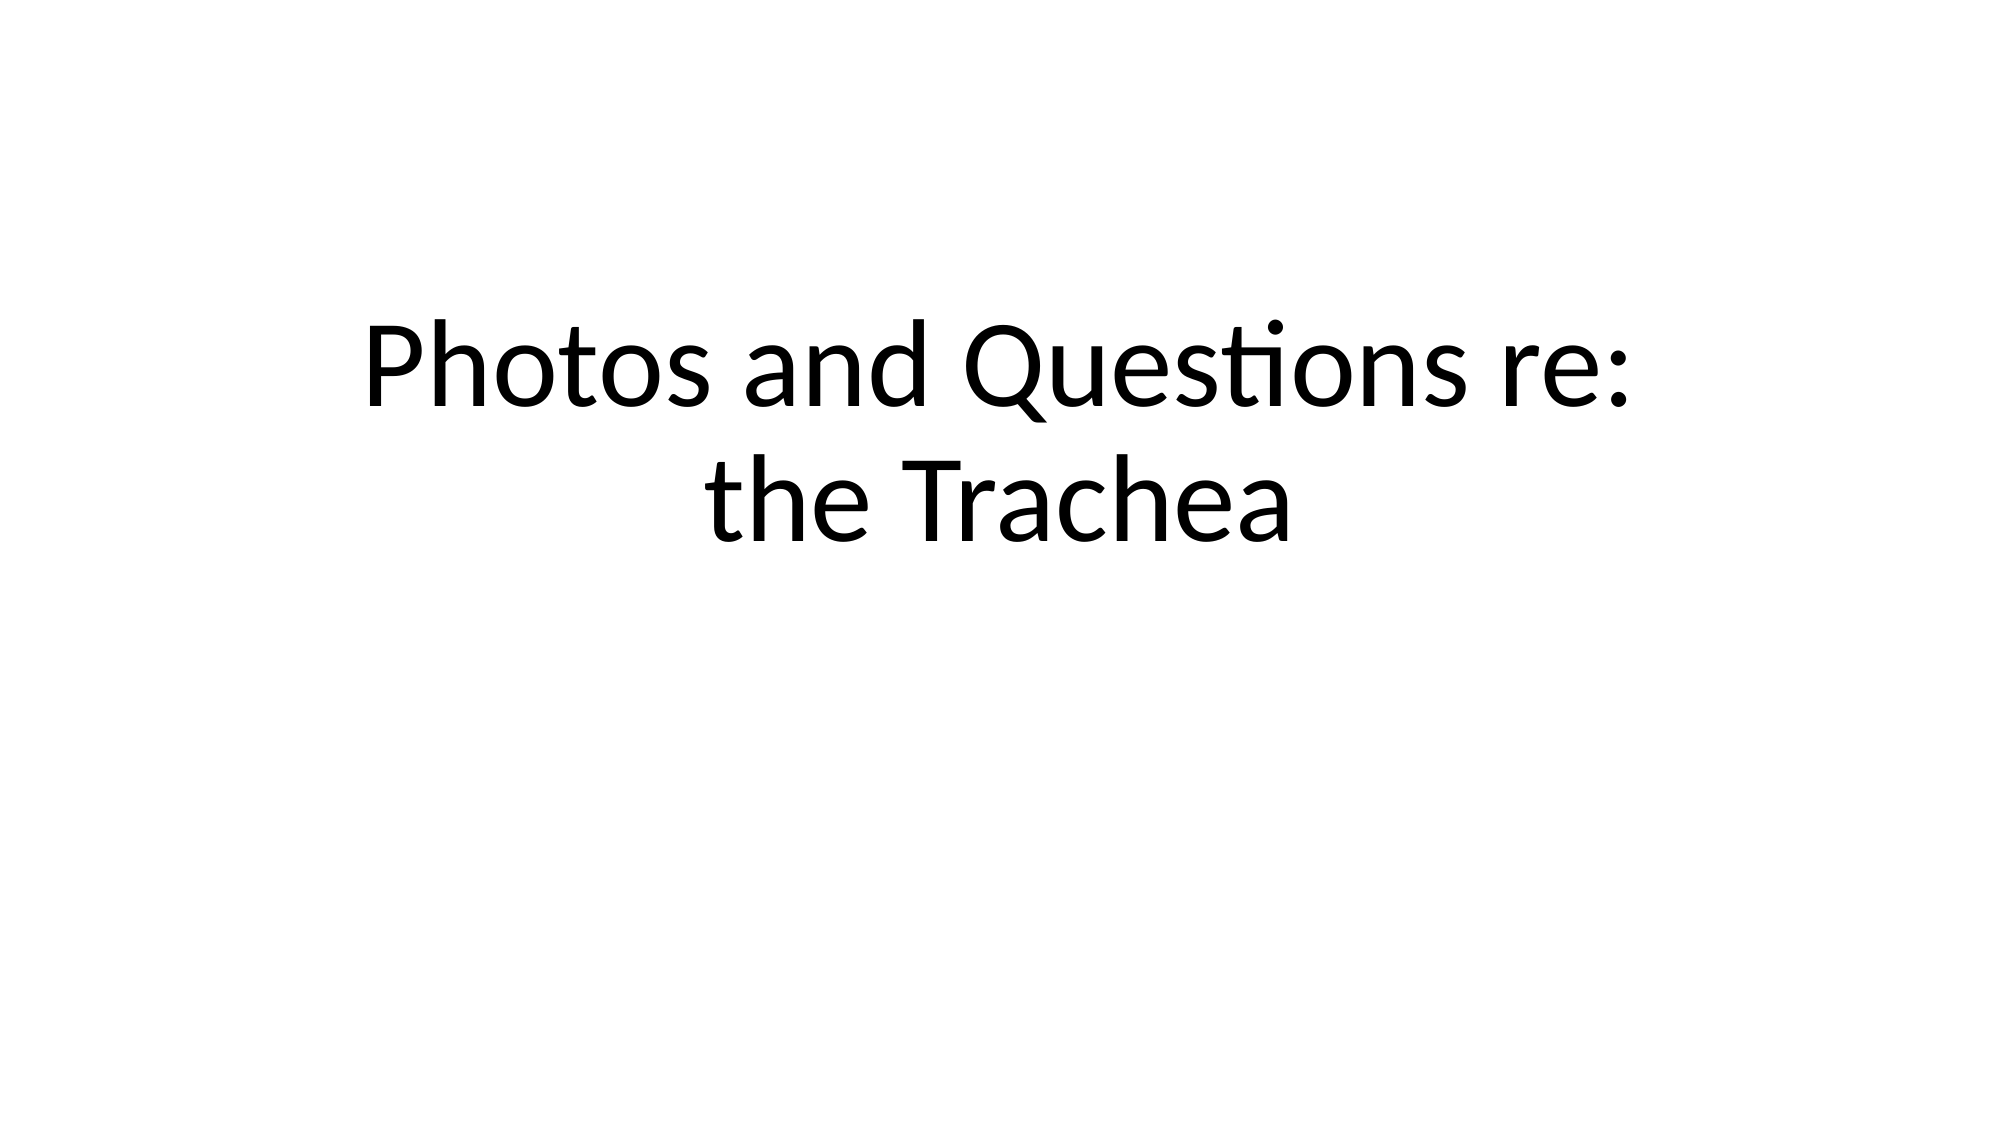

# Photos and Questions re: the Trachea